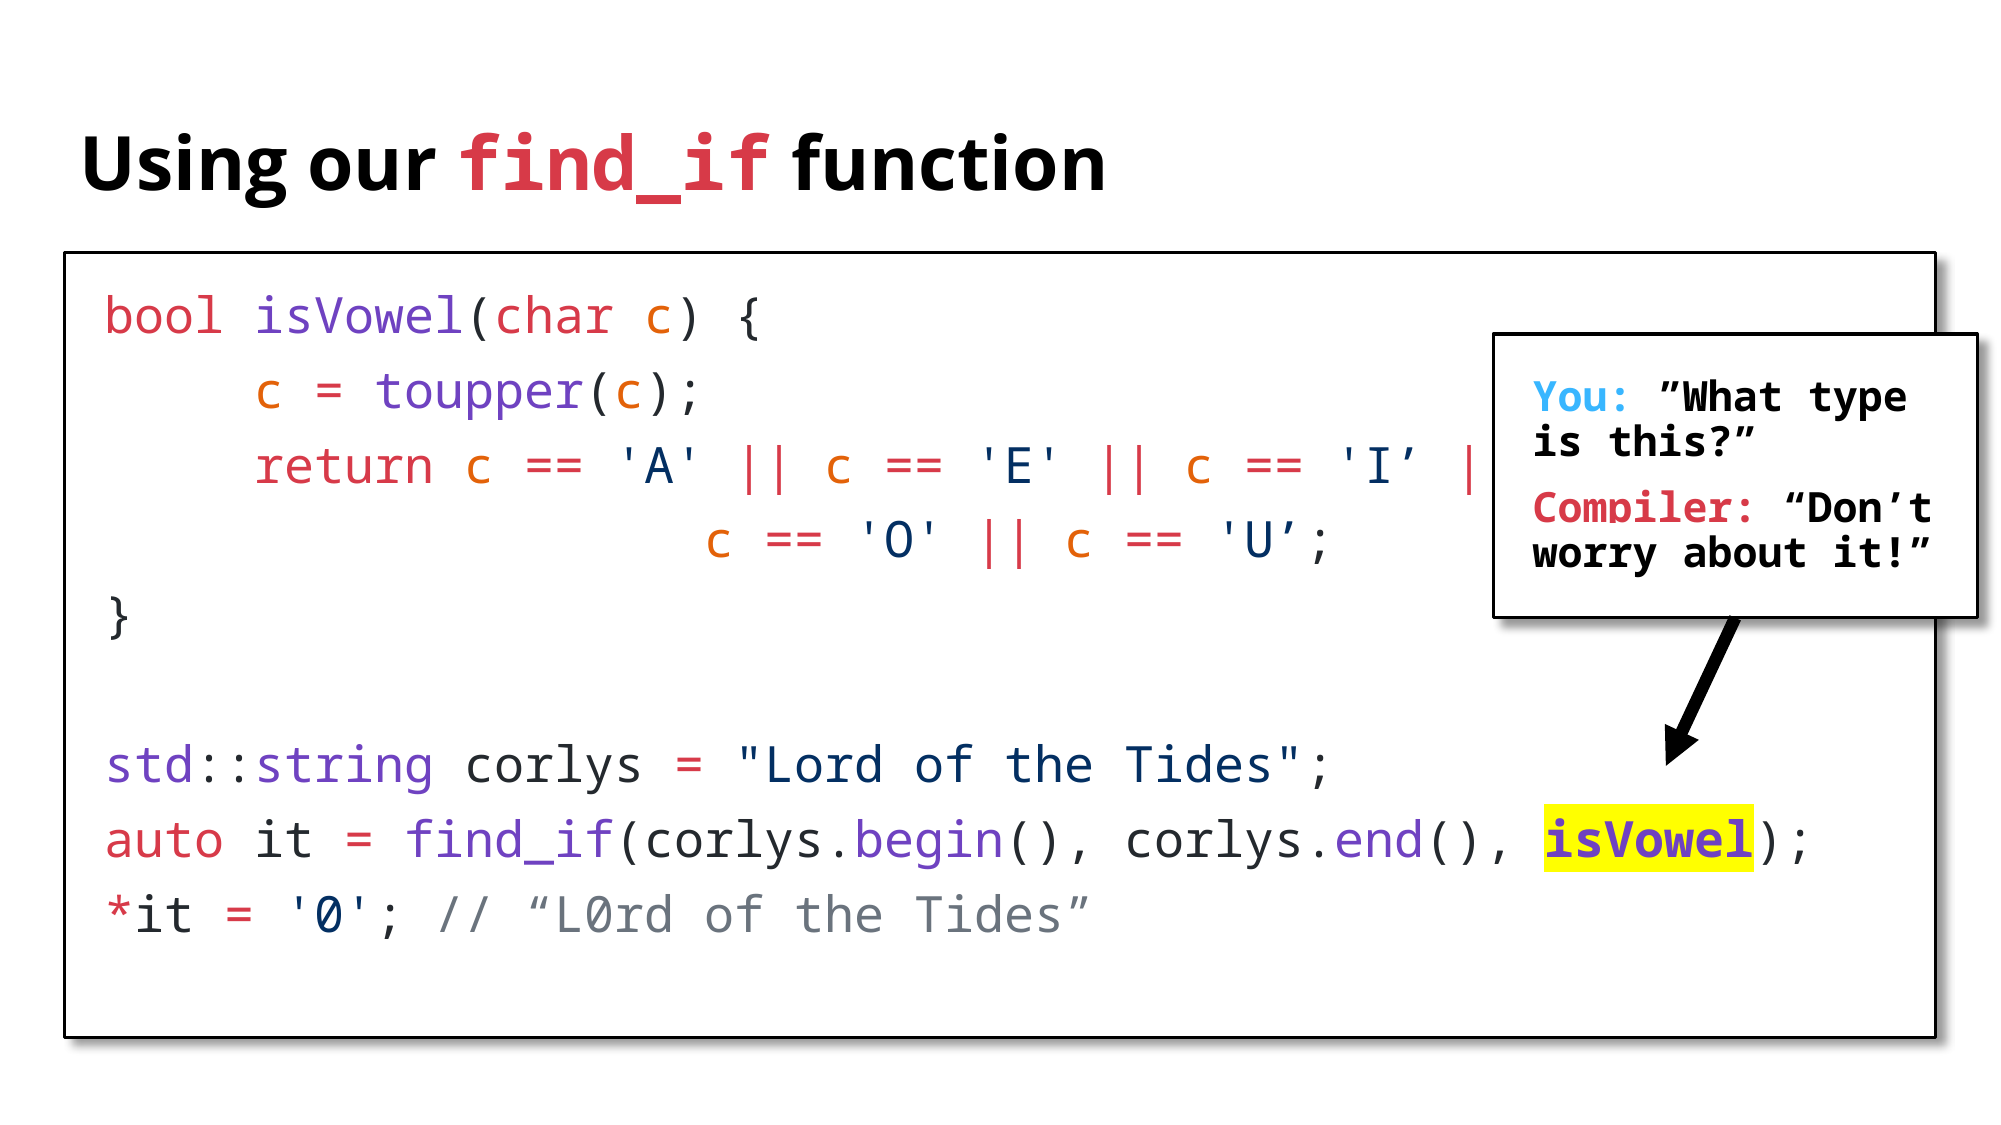

# Using our find_if function
bool isVowel(char c) {
	c = toupper(c);
	return c == 'A' || c == 'E' || c == 'I’ ||
				c == 'O' || c == 'U’;
}

std::string corlys = "Lord of the Tides";
auto it = find_if(corlys.begin(), corlys.end(), isVowel);
*it = '0'; // “L0rd of the Tides”
You: ”What type is this?”
Compiler: “Don’t worry about it!”